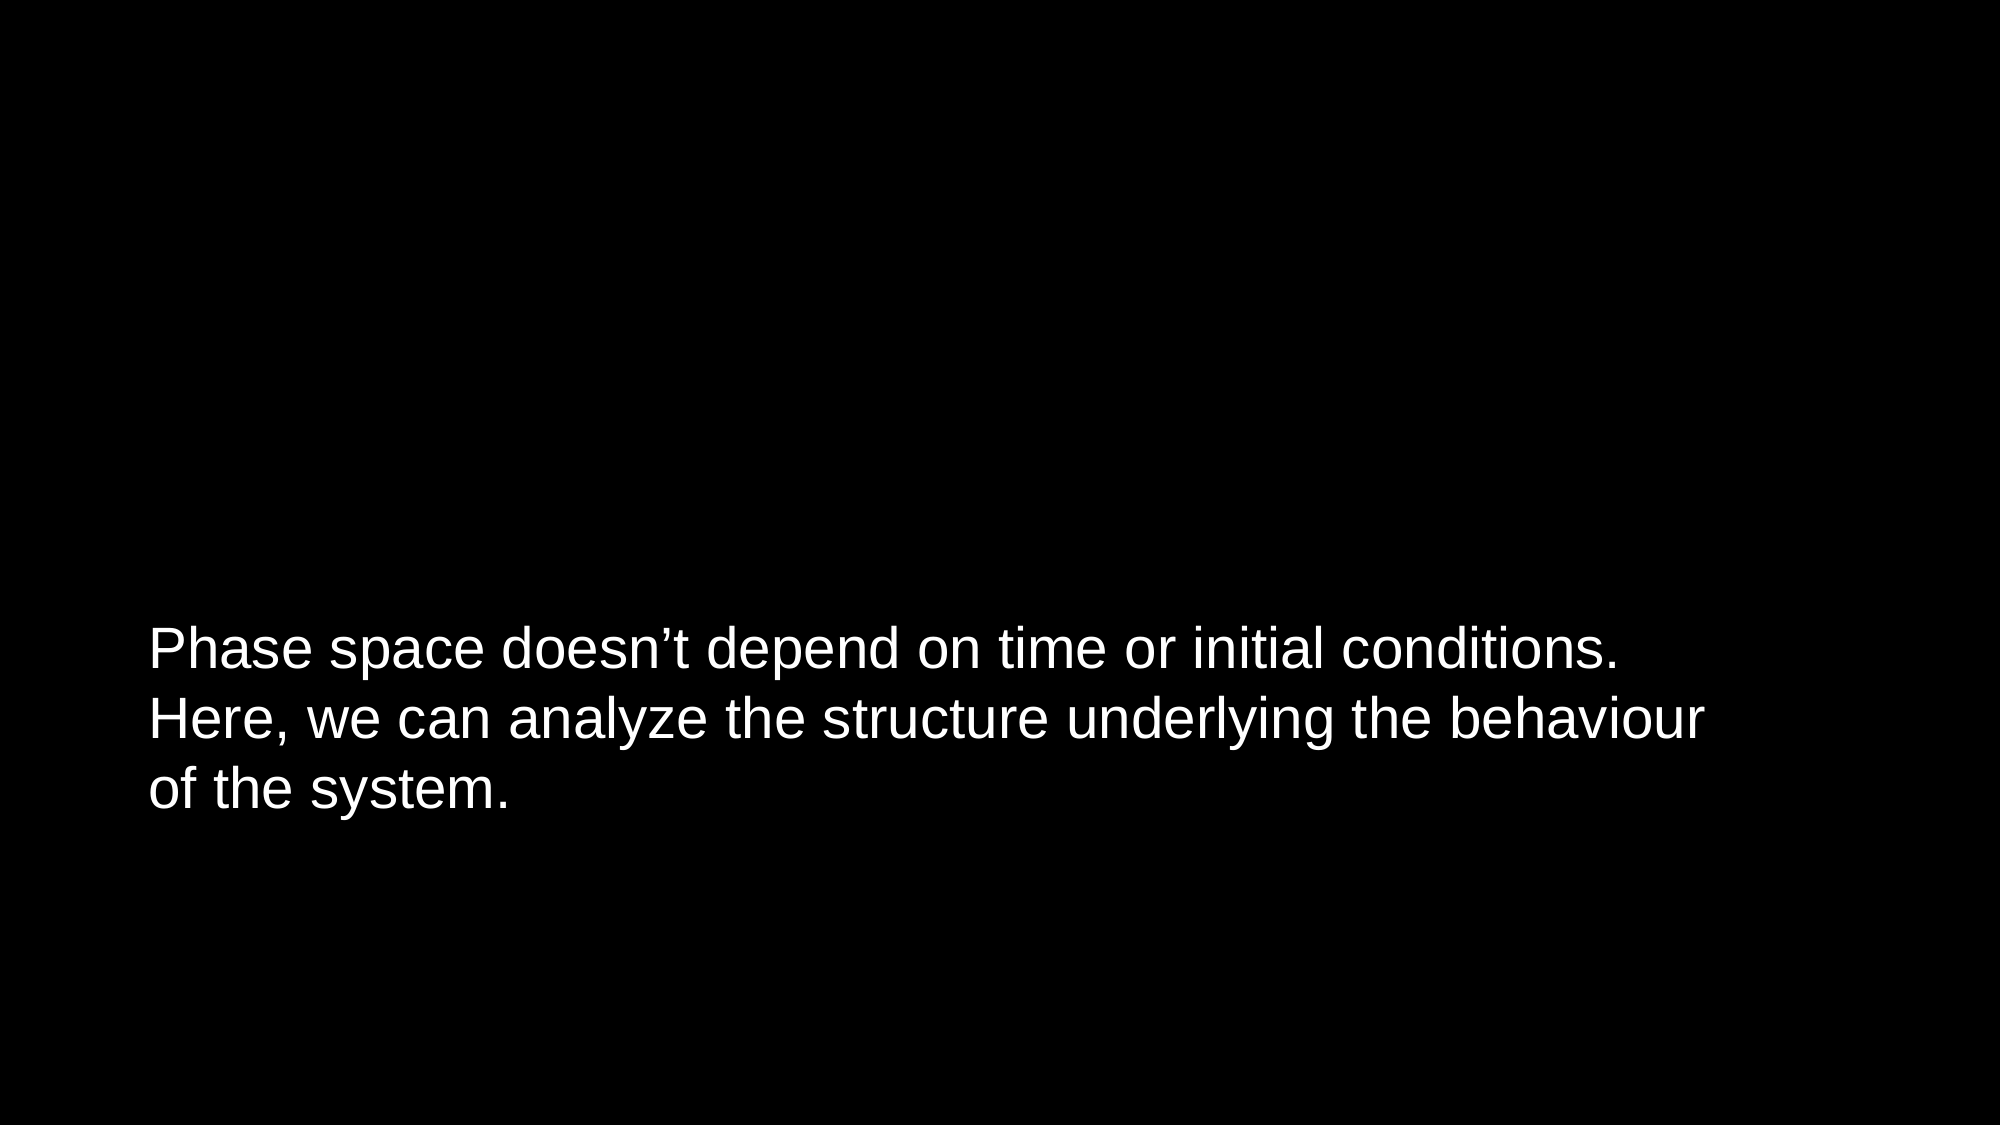

Phase space doesn’t depend on time or initial conditions. Here, we can analyze the structure underlying the behaviour of the system.